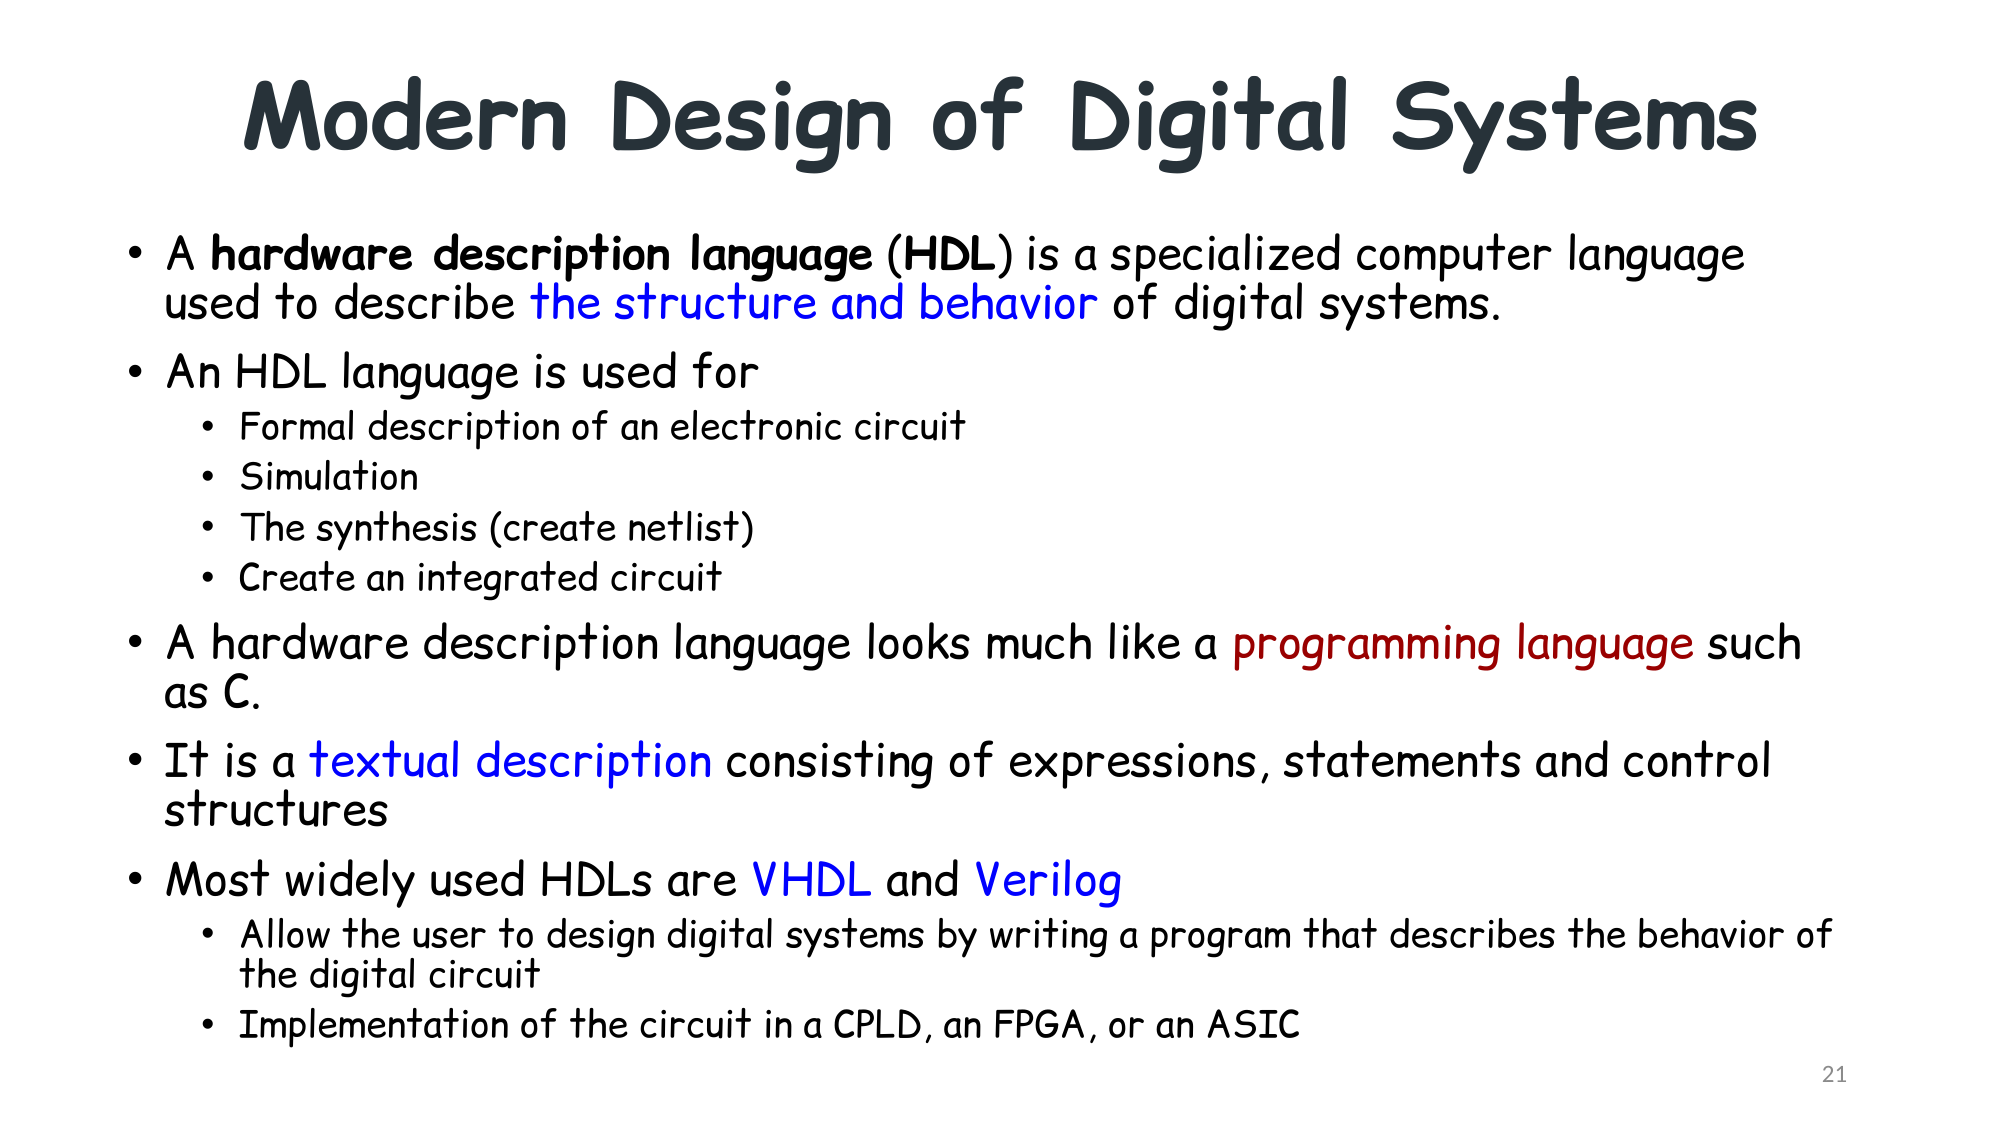

# Modern Design of Digital Systems
A hardware description language (HDL) is a specialized computer language used to describe the structure and behavior of digital systems.
An HDL language is used for
Formal description of an electronic circuit
Simulation
The synthesis (create netlist)
Create an integrated circuit
A hardware description language looks much like a programming language such as C.
It is a textual description consisting of expressions, statements and control structures
Most widely used HDLs are VHDL and Verilog
Allow the user to design digital systems by writing a program that describes the behavior of the digital circuit
Implementation of the circuit in a CPLD, an FPGA, or an ASIC

21